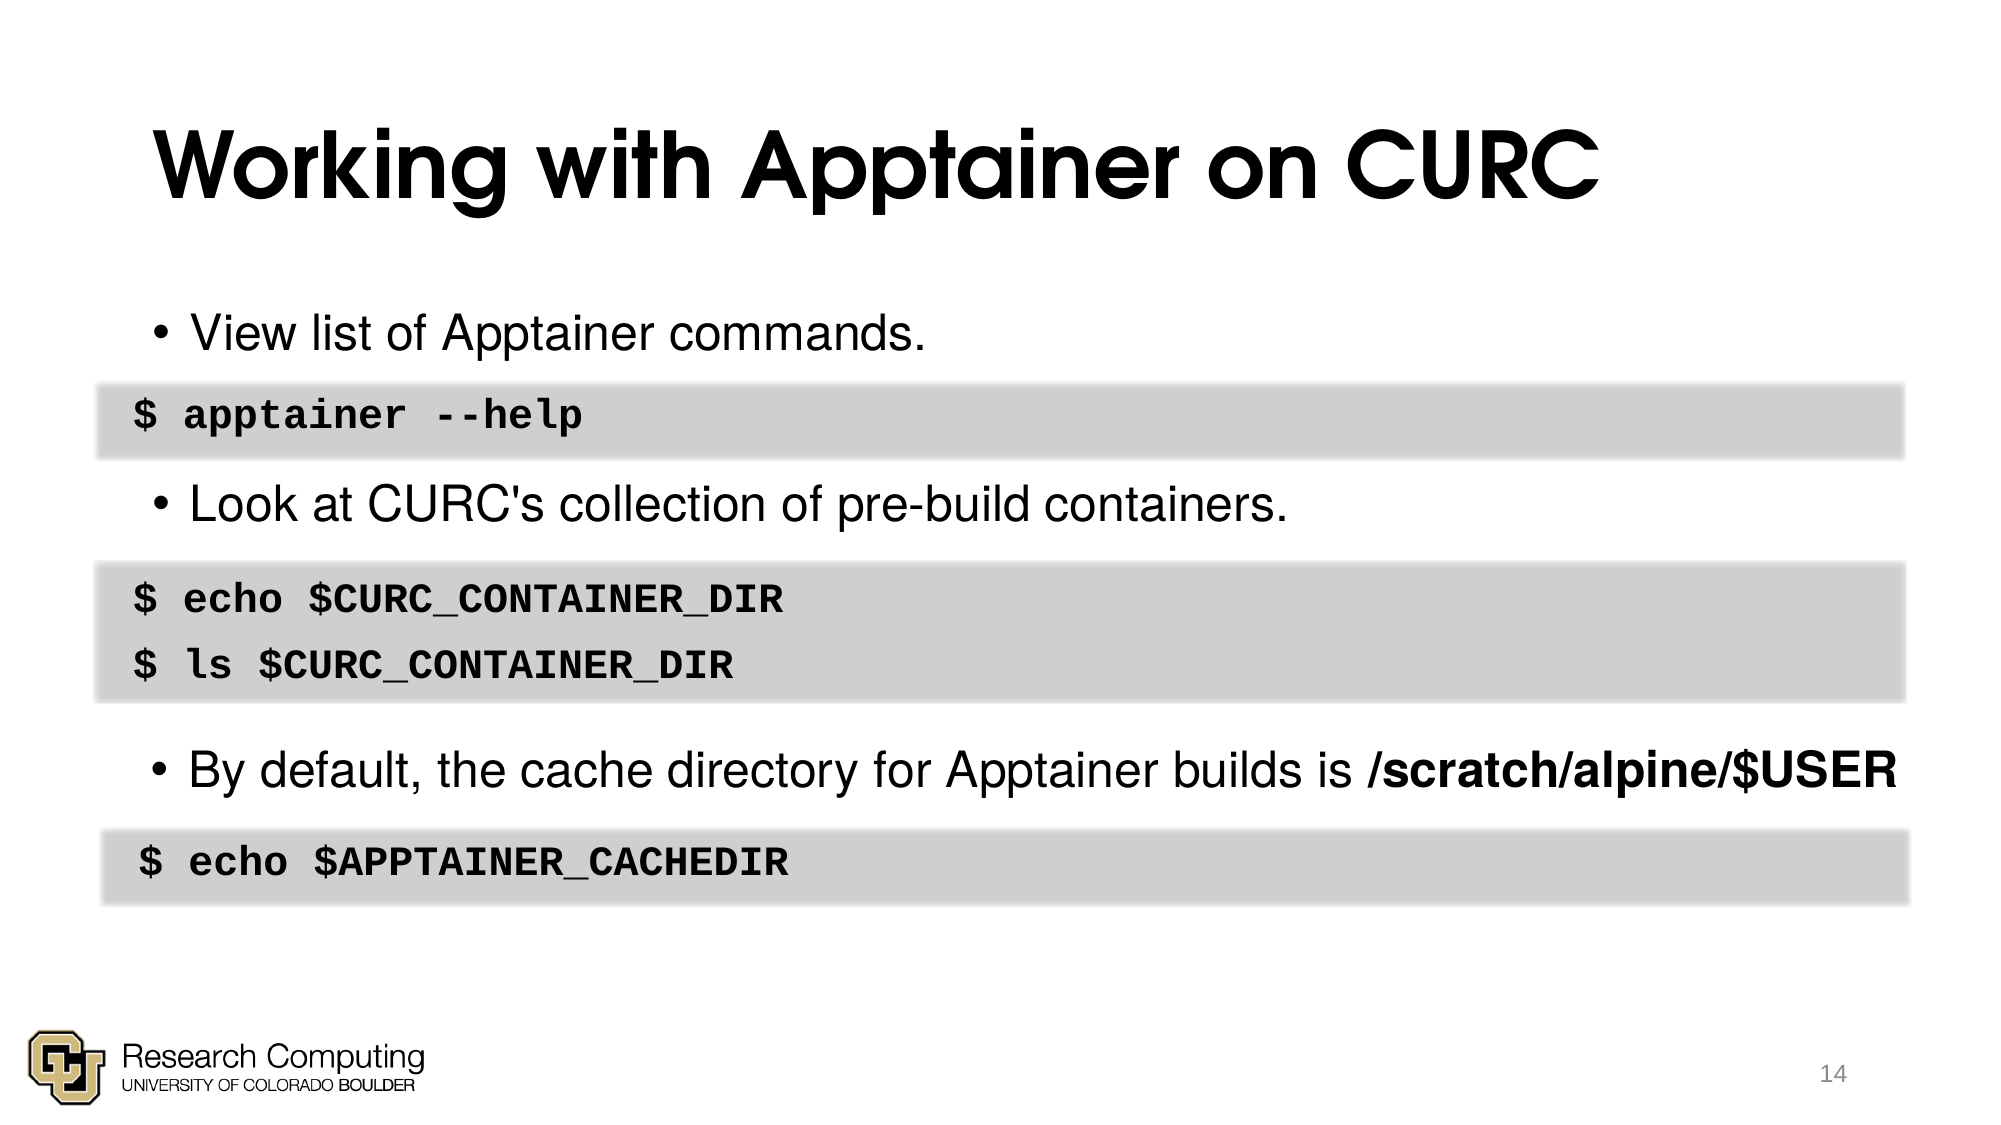

# Working with Apptainer on CURC
View list of Apptainer commands.

$ apptainer --help
Look at CURC's collection of pre-build containers.

$ echo $CURC_CONTAINER_DIR
$ ls $CURC_CONTAINER_DIR
By default, the cache directory for Apptainer builds is /scratch/alpine/$USER

$ echo $APPTAINER_CACHEDIR
14